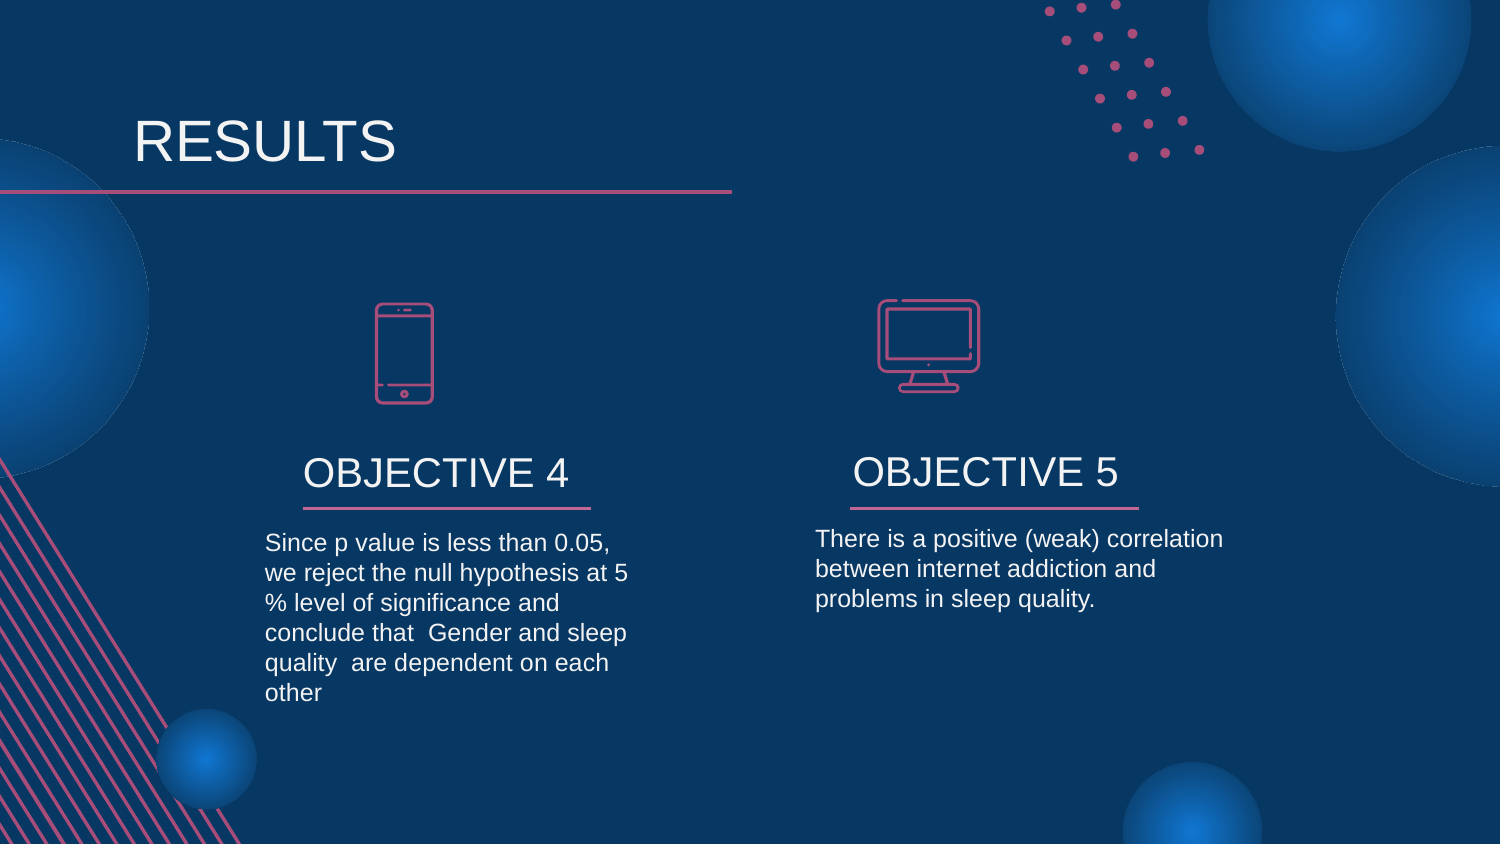

# RESULTS

OBJECTIVE 5
OBJECTIVE 4
There is a positive (weak) correlation between internet addiction and problems in sleep quality.

Since p value is less than 0.05, we reject the null hypothesis at 5 % level of significance and conclude that  Gender and sleep quality  are dependent on each other